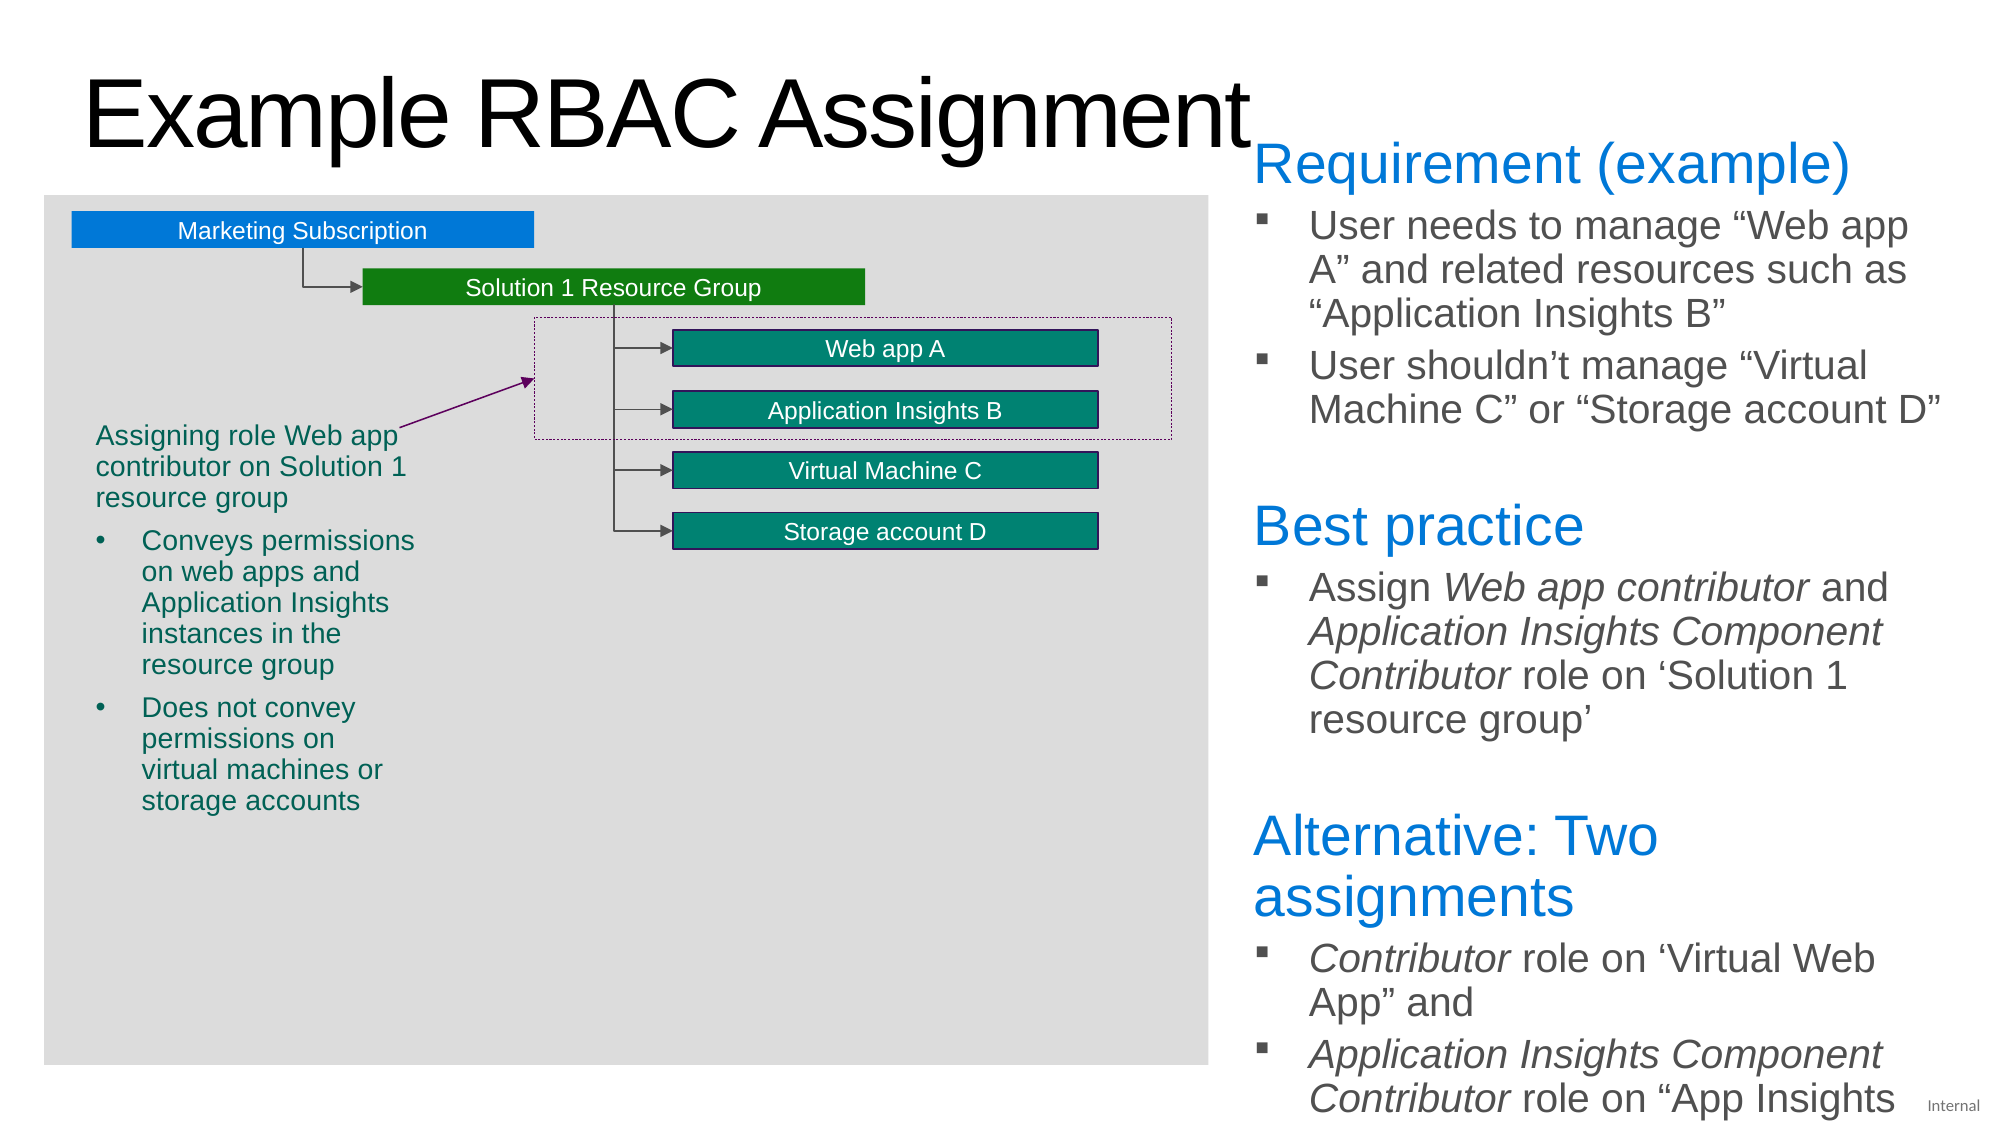

# Example RBAC Assignment
Requirement (example)
User needs to manage “Web app A” and related resources such as “Application Insights B”
User shouldn’t manage “Virtual Machine C” or “Storage account D”

Best practice
Assign Web app contributor and Application Insights Component Contributor role on ‘Solution 1 resource group’

Alternative: Two assignments
Contributor role on ‘Virtual Web App” and
Application Insights Component Contributor role on “App Insights B”

Marketing Subscription
Solution 1 Resource Group

Web app A
Application Insights B
Assigning role Web app contributor on Solution 1 resource group
Conveys permissions on web apps and Application Insights instances in the resource group
Does not convey permissions on virtual machines or storage accounts
Virtual Machine C
Storage account D